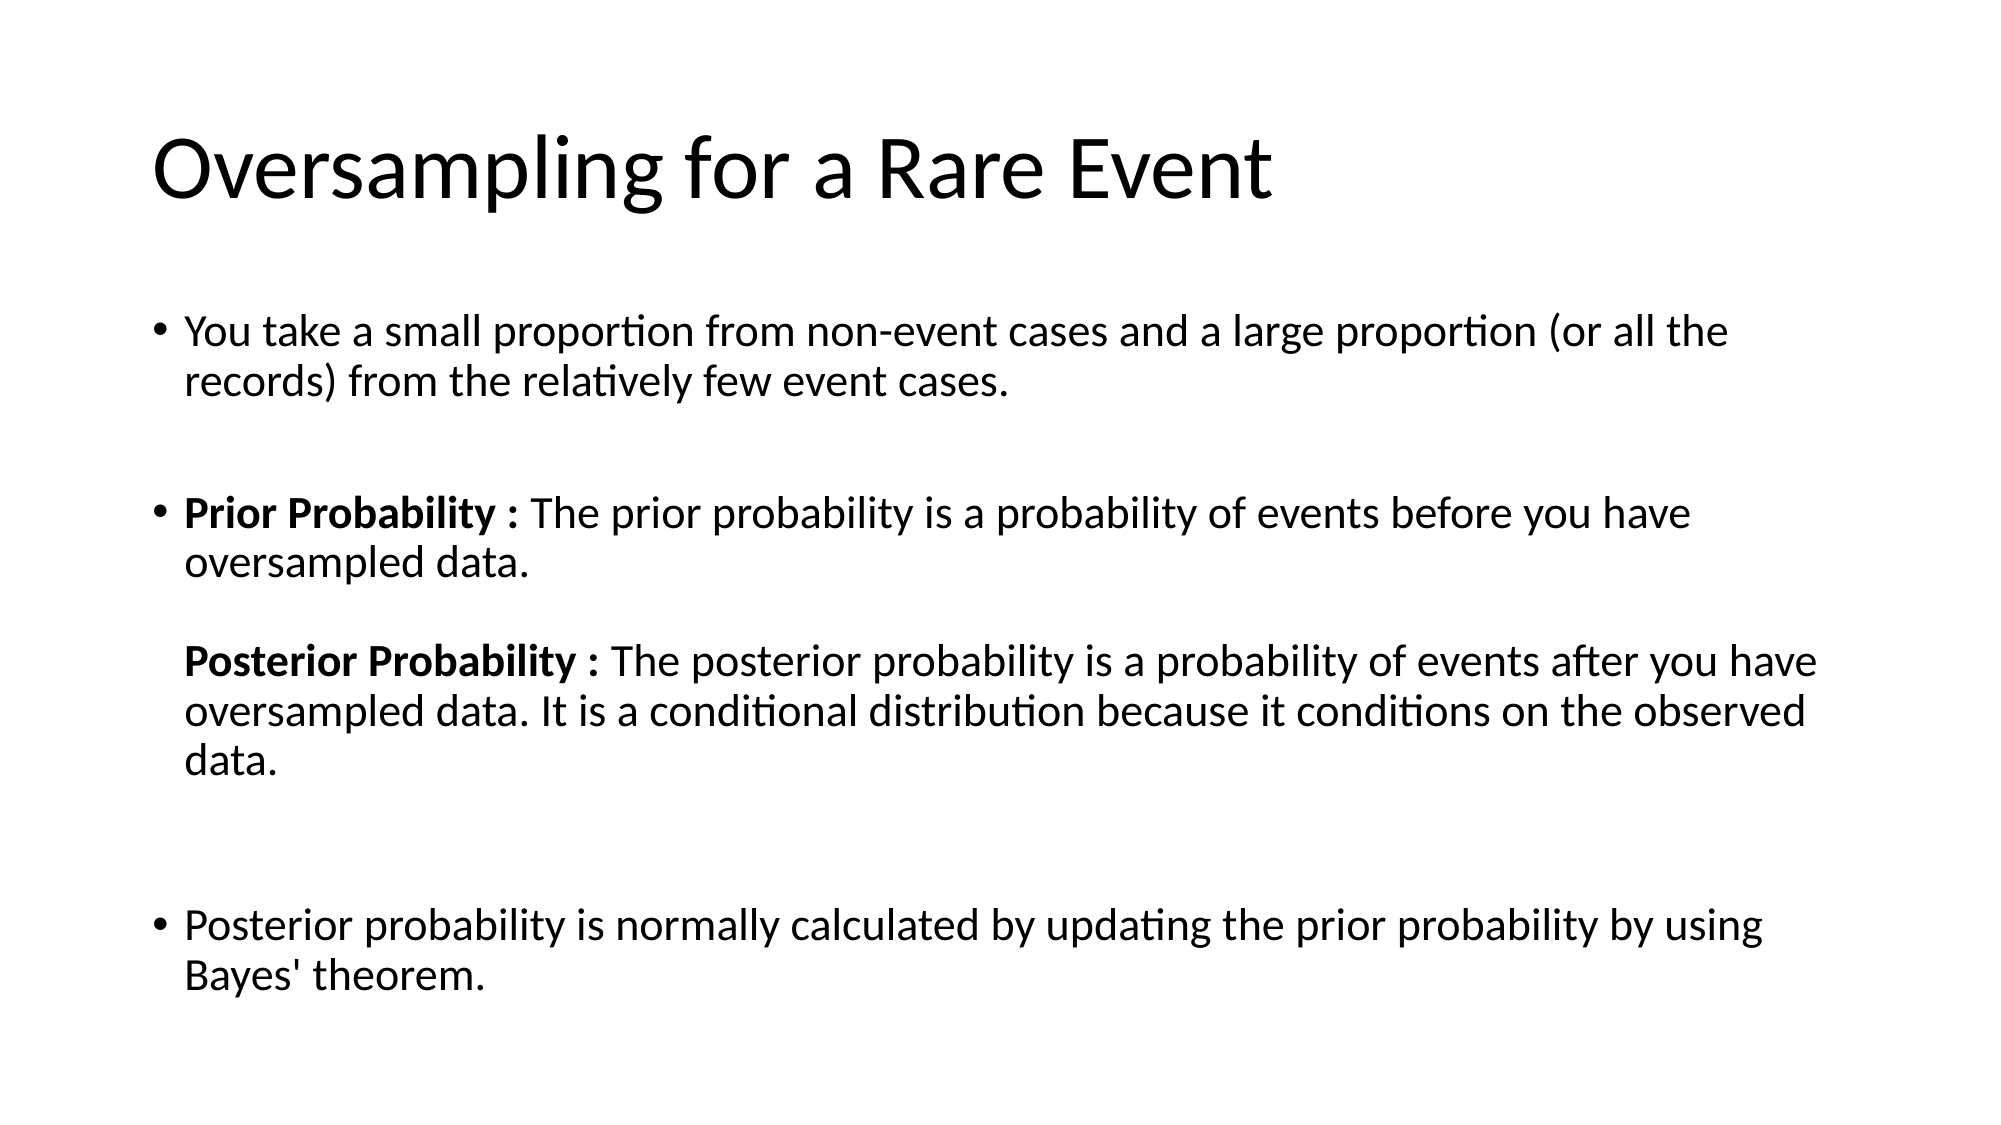

# Oversampling for a Rare Event
You take a small proportion from non-event cases and a large proportion (or all the records) from the relatively few event cases.

Prior Probability : The prior probability is a probability of events before you have oversampled data.
Posterior Probability : The posterior probability is a probability of events after you have oversampled data. It is a conditional distribution because it conditions on the observed data.
Posterior probability is normally calculated by updating the prior probability by using Bayes' theorem.